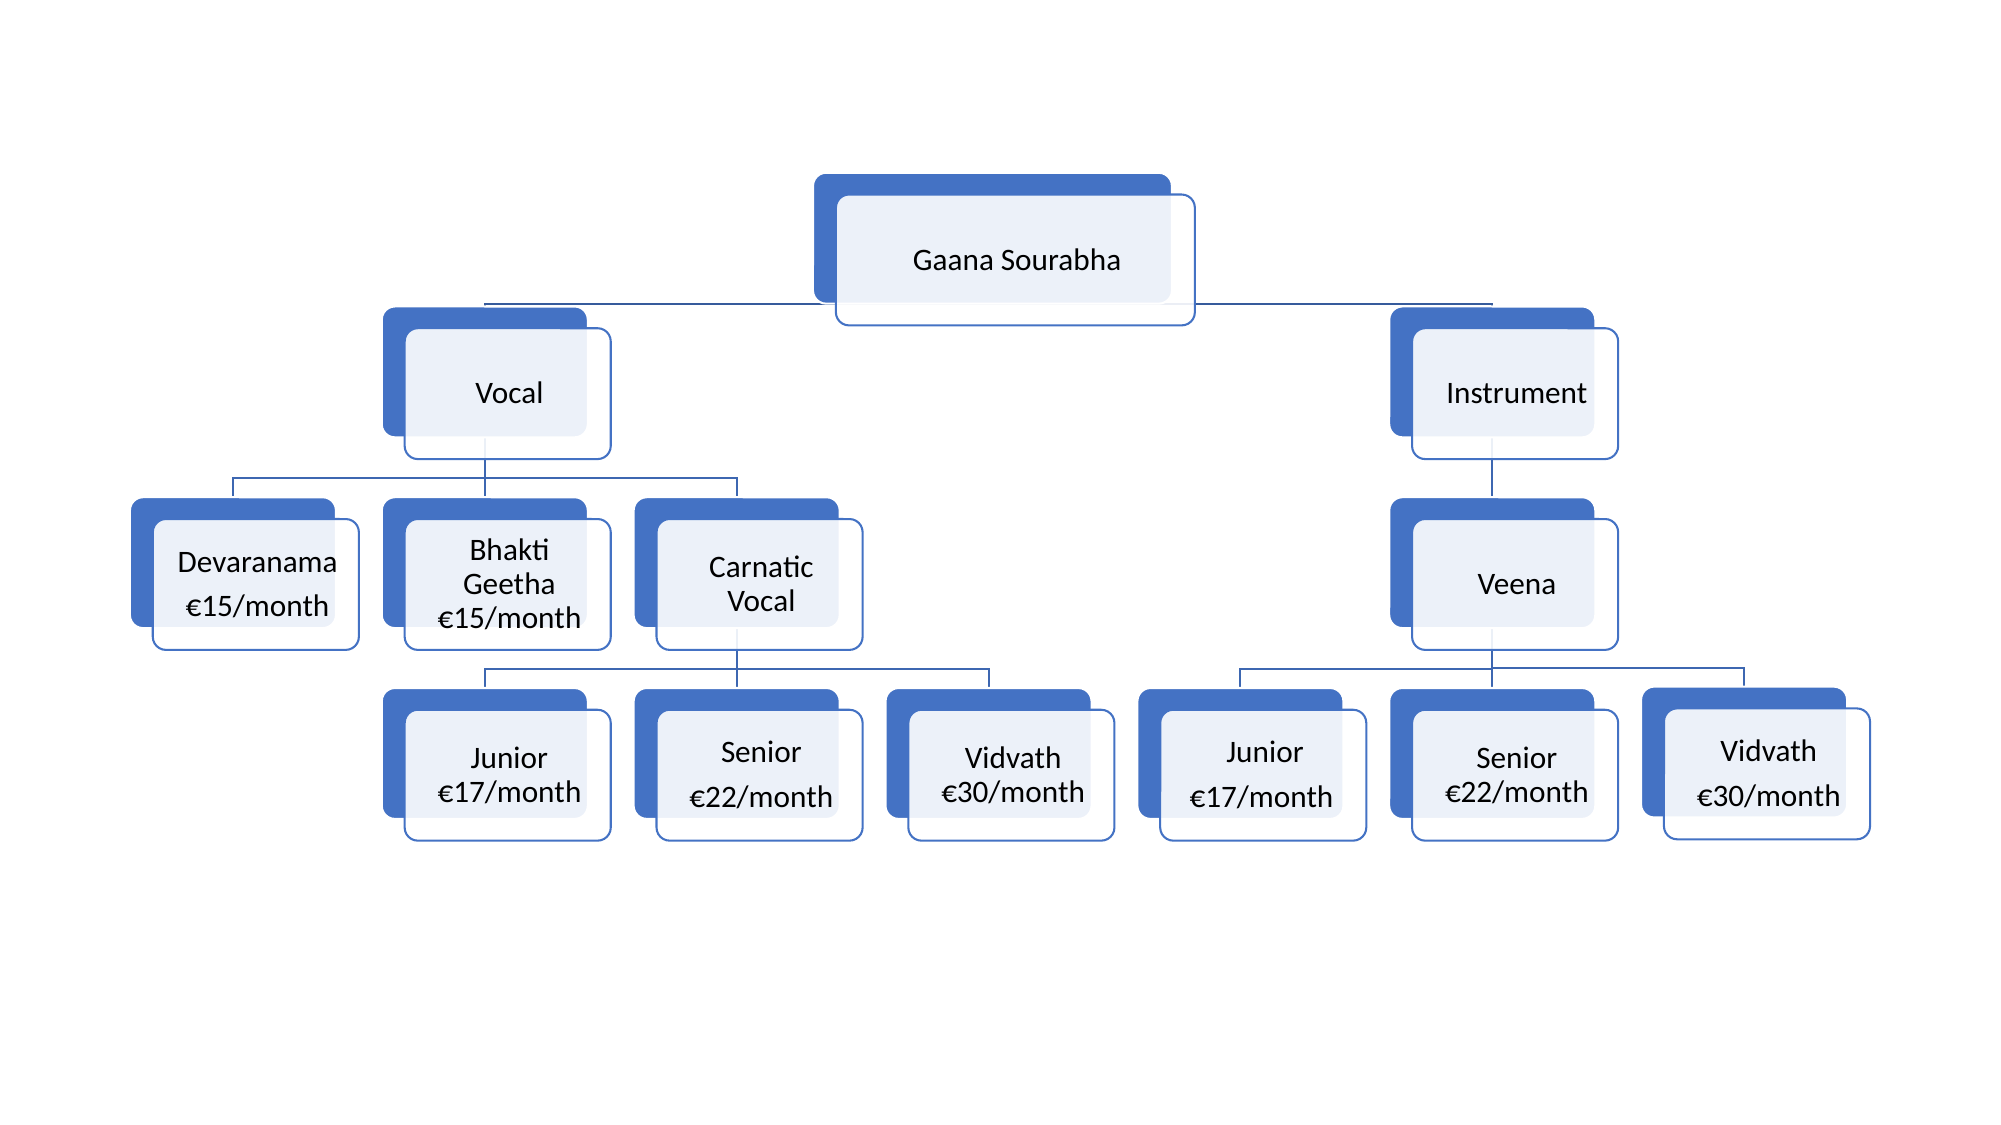

Gaana Sourabha
Vocal
Devaranama
€15/month
Bhakti Geetha
€15/month
Carnatic Vocal
Junior
€17/month
Senior
€22/month
Vidvath
€30/month
Instrument
Veena
Junior
€17/month
Senior
€22/month
Vidvath
€30/month